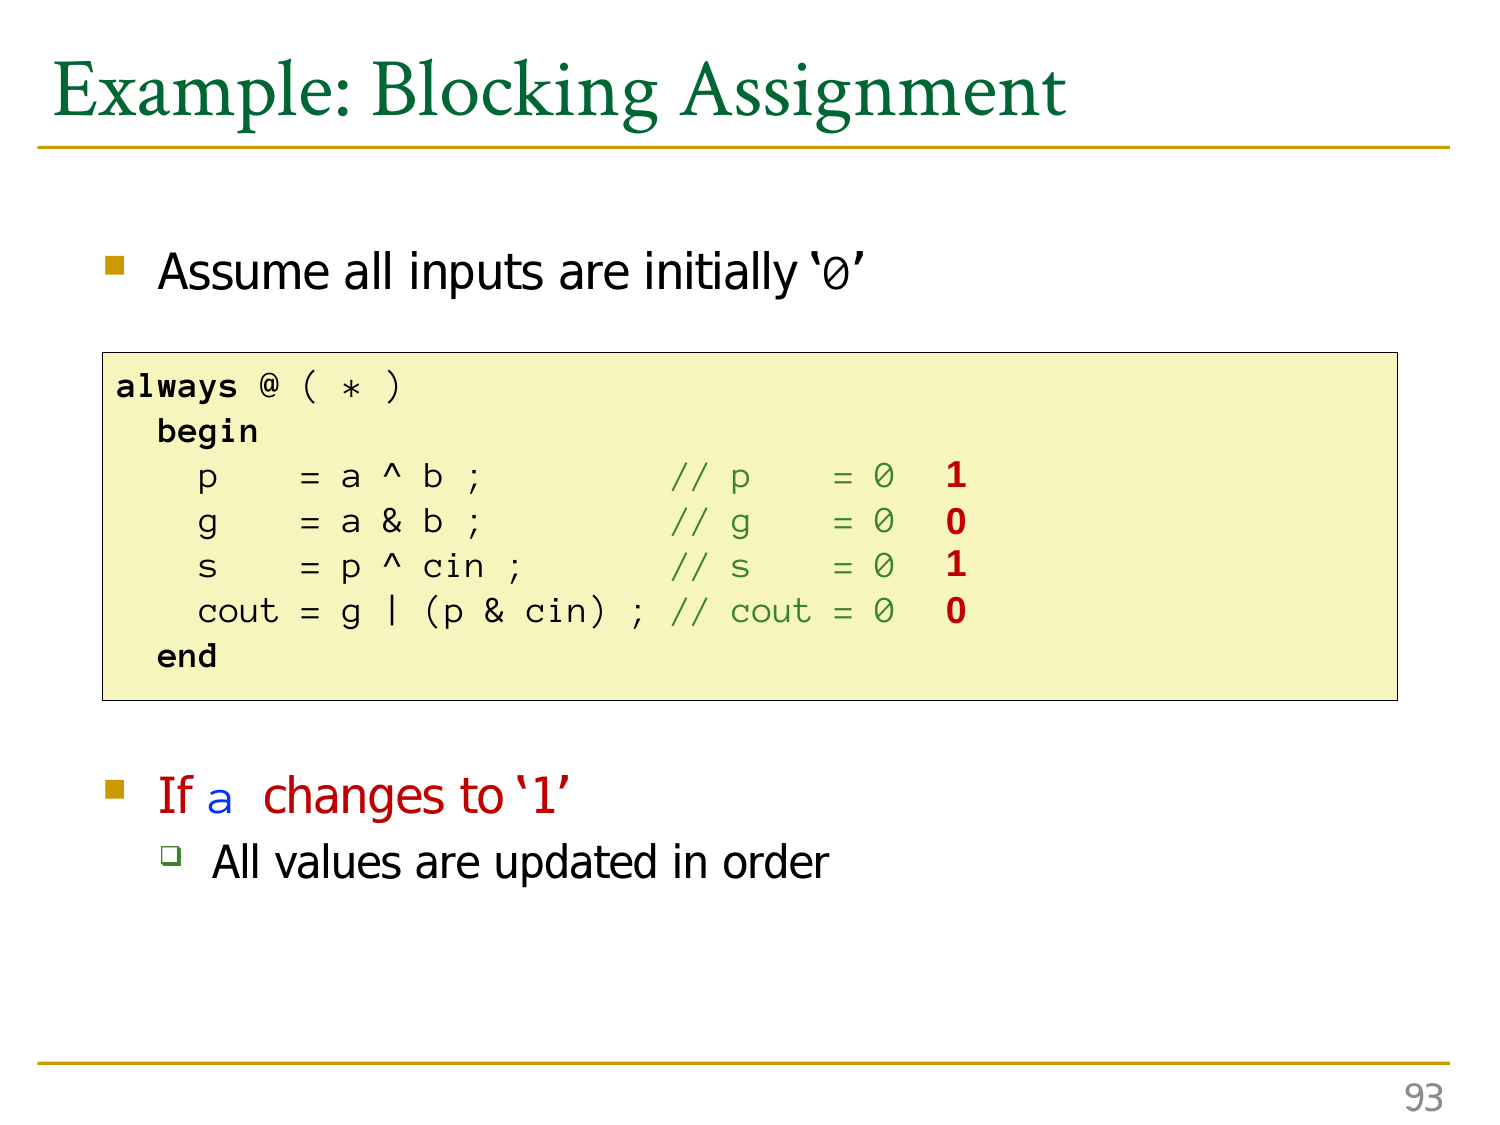

# Example: Blocking Assignment
Assume all inputs are initially ‘0’
always @ ( * )
  begin
    p    = a ^ b ;         // p    = 0
    g    = a & b ;         // g    = 0
    s    = p ^ cin ;       // s    = 0
    cout = g | (p & cin) ; // cout = 0
  end
1
0
1
0
If a changes to ‘1’
All values are updated in order
93